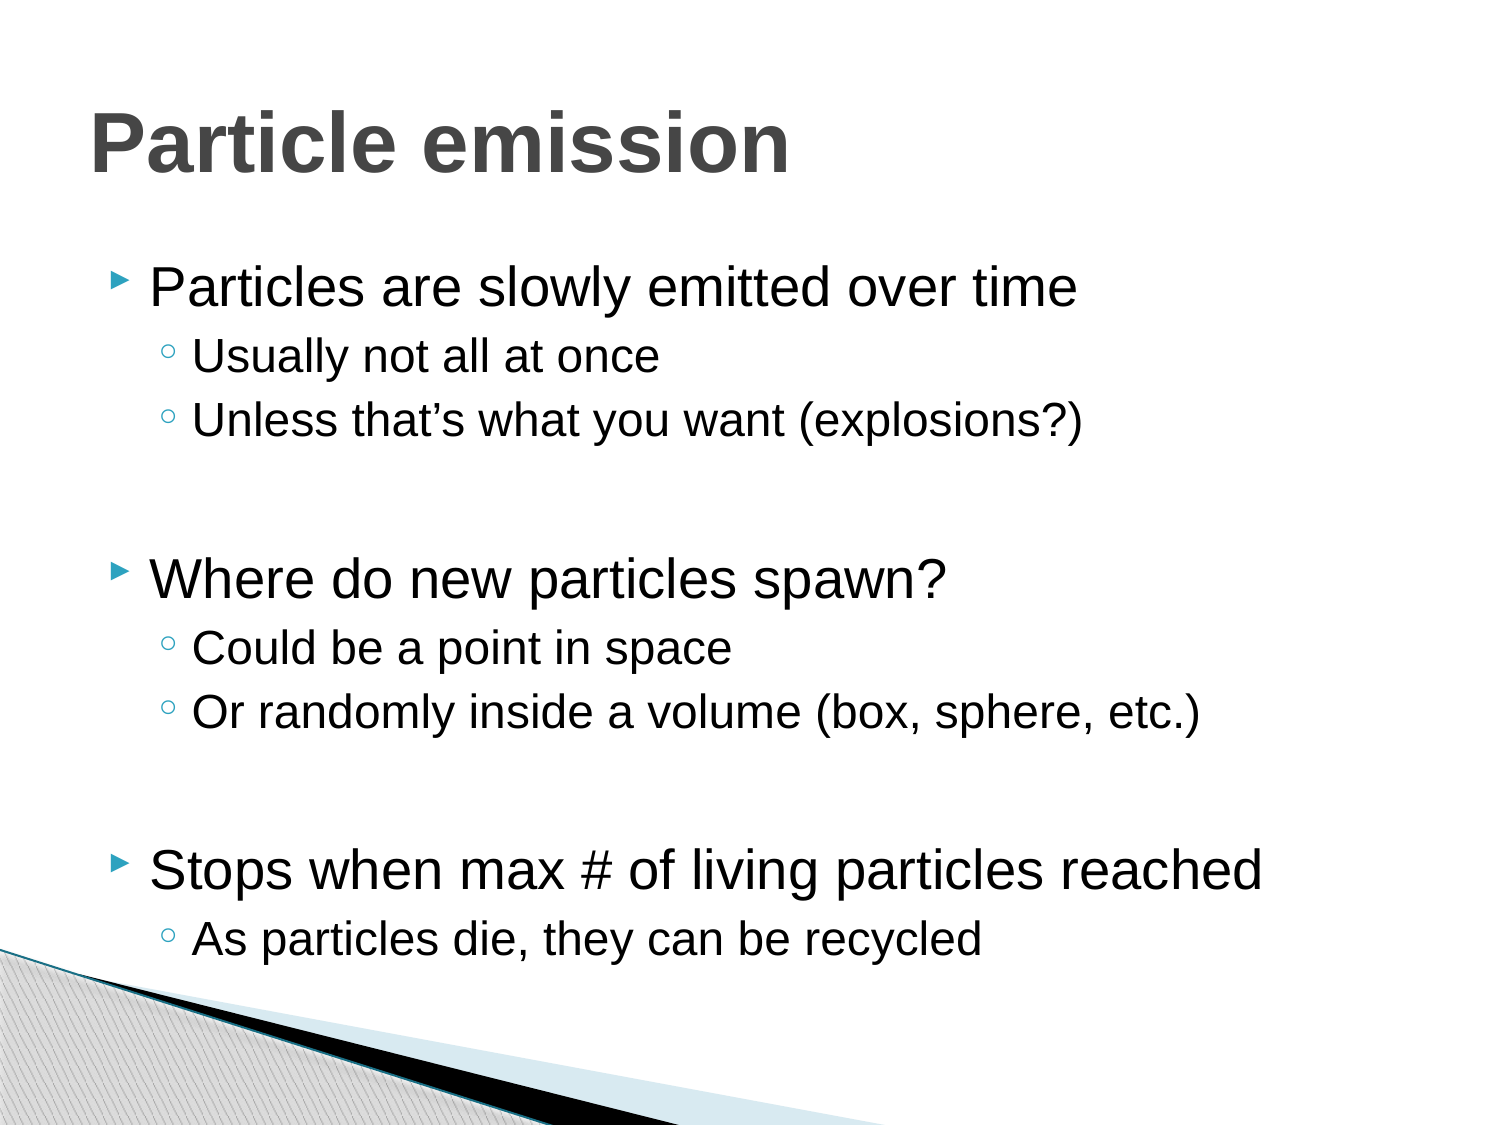

# Particle emission
Particles are slowly emitted over time
Usually not all at once
Unless that’s what you want (explosions?)

Where do new particles spawn?
Could be a point in space
Or randomly inside a volume (box, sphere, etc.)

Stops when max # of living particles reached
As particles die, they can be recycled